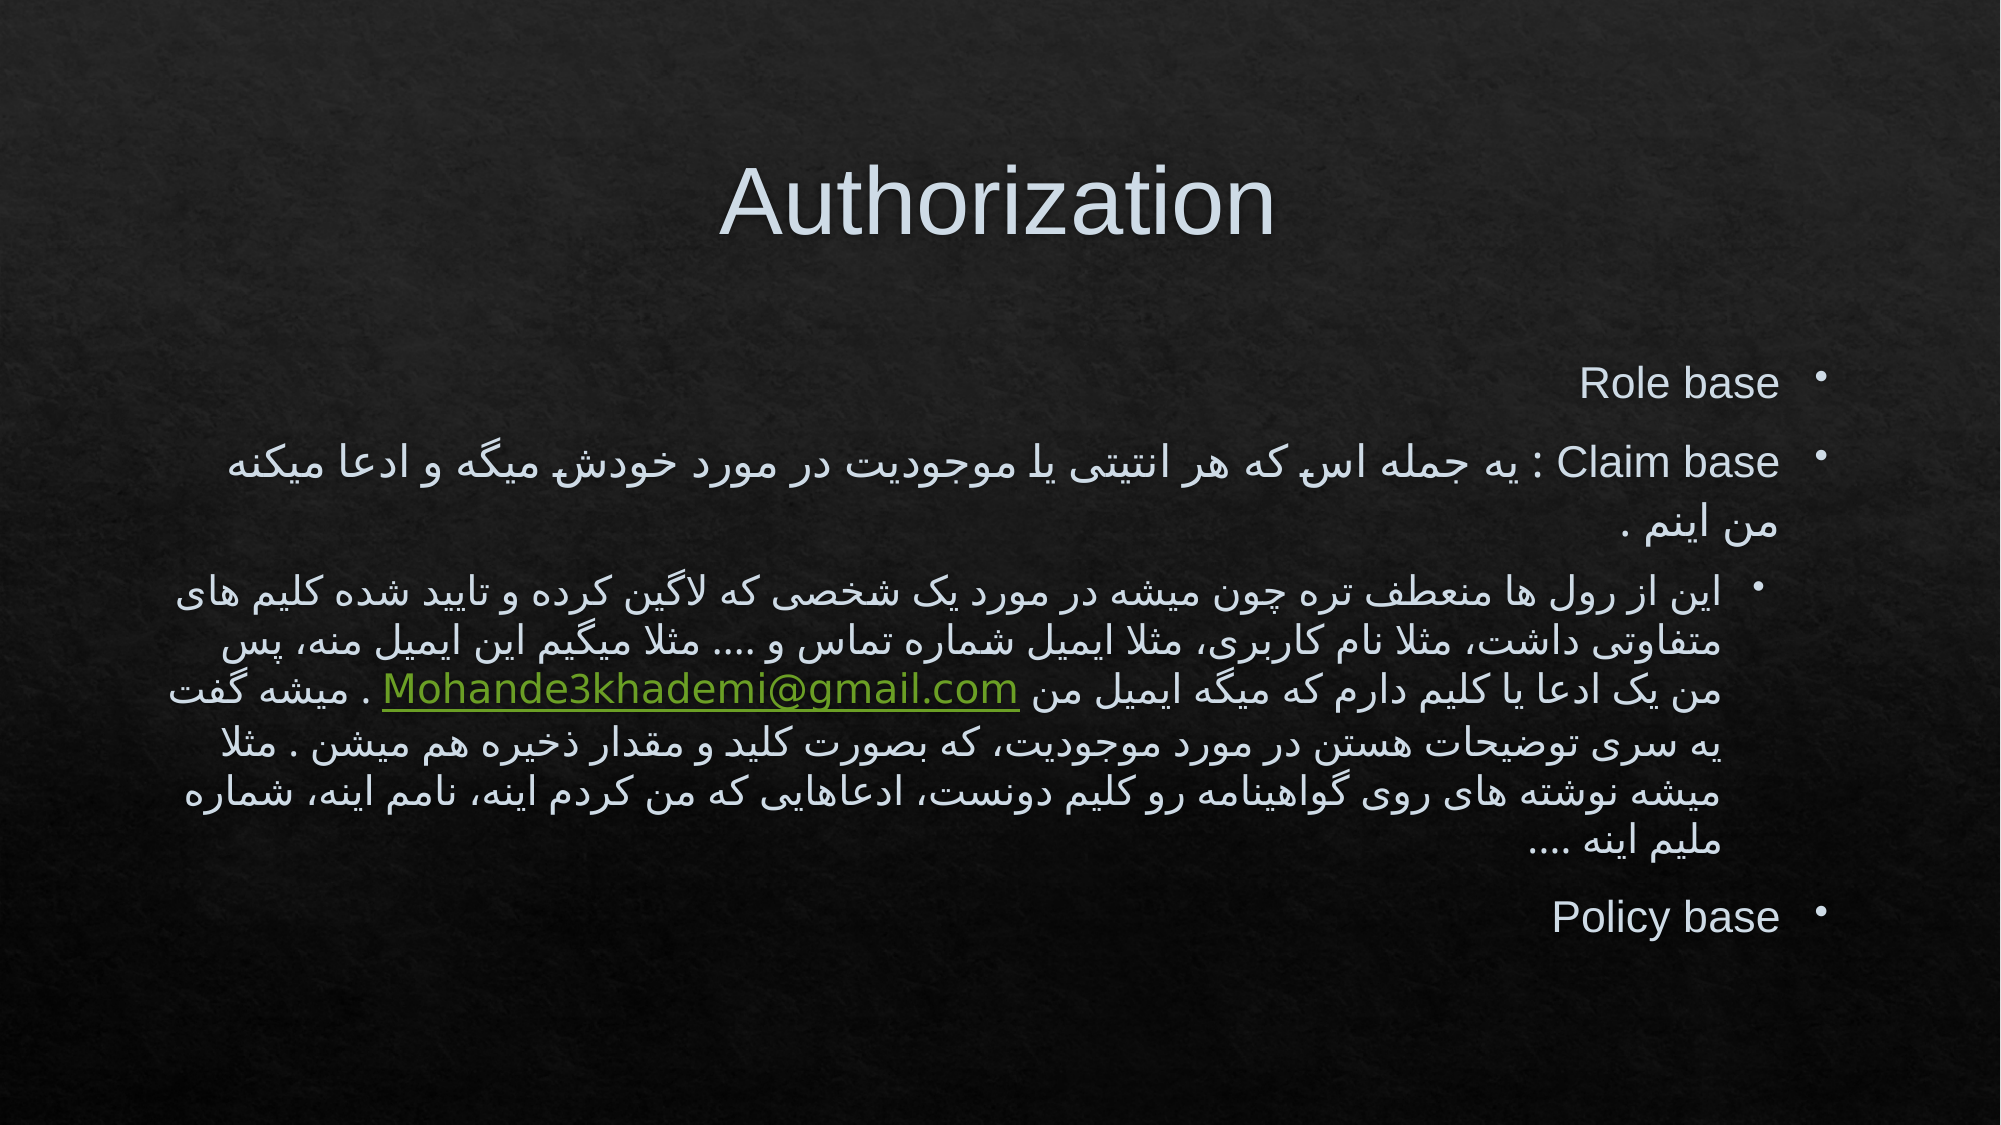

# Authorization
Role base
Claim base : یه جمله اس که هر انتیتی یا موجودیت در مورد خودش میگه و ادعا میکنه من اینم .
این از رول ها منعطف تره چون میشه در مورد یک شخصی که لاگین کرده و تایید شده کلیم های متفاوتی داشت، مثلا نام کاربری، مثلا ایمیل شماره تماس و .... مثلا میگیم این ایمیل منه، پس من یک ادعا یا کلیم دارم که میگه ایمیل من Mohande3khademi@gmail.com . میشه گفت یه سری توضیحات هستن در مورد موجودیت، که بصورت کلید و مقدار ذخیره هم میشن . مثلا میشه نوشته های روی گواهینامه رو کلیم دونست، ادعاهایی که من کردم اینه، نامم اینه، شماره ملیم اینه ....
Policy base